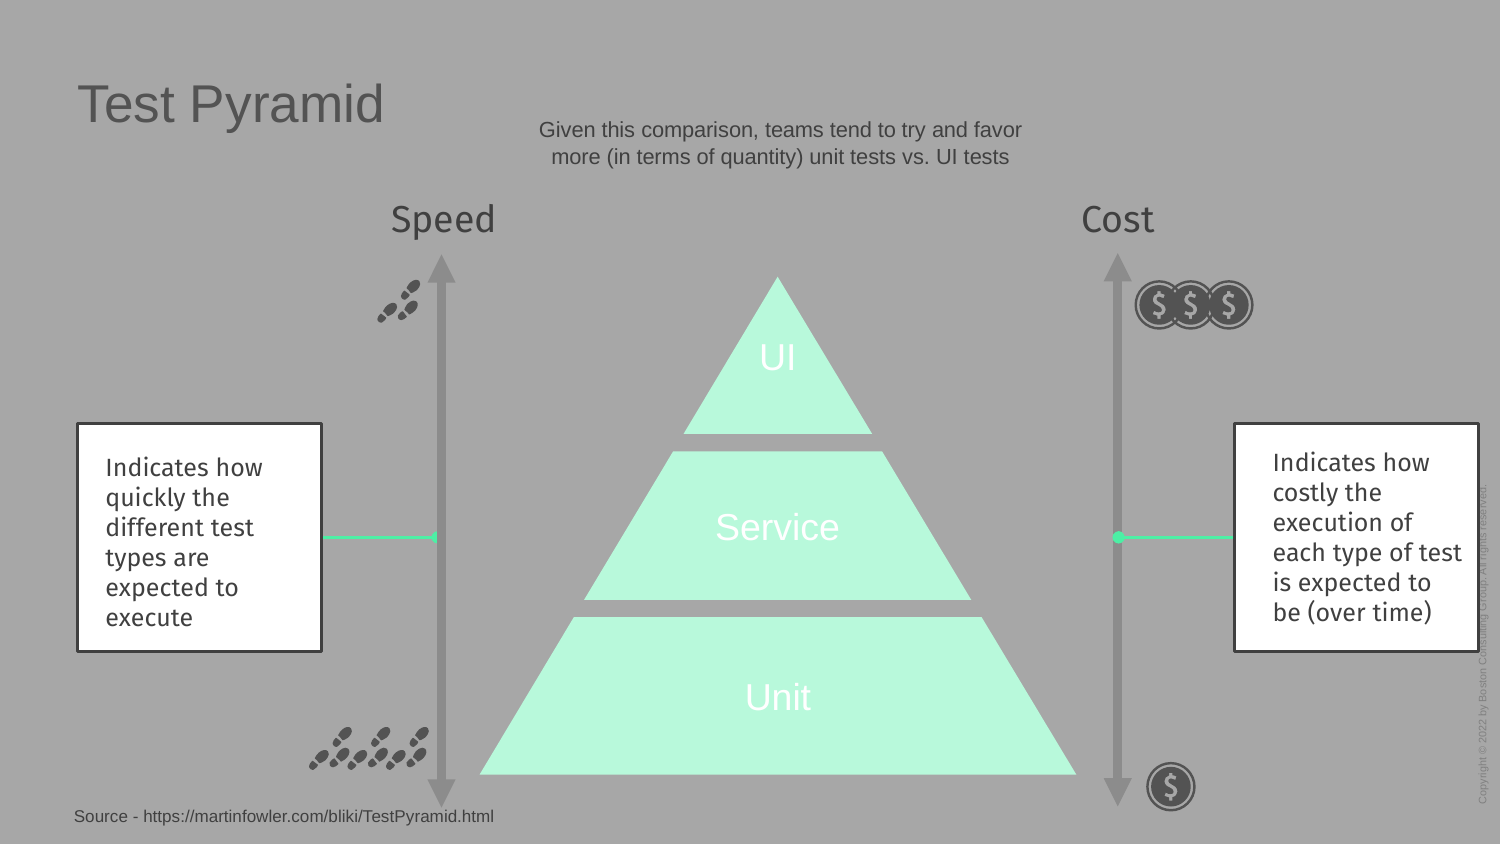

# Test Pyramid
Given this comparison, teams tend to try and favor more (in terms of quantity) unit tests vs. UI tests
Speed
Cost

UI
Service
Unit

Indicates how quickly the different test types are expected to execute

Indicates how costly the execution of each type of test is expected to be (over time)

Source - https://martinfowler.com/bliki/TestPyramid.html